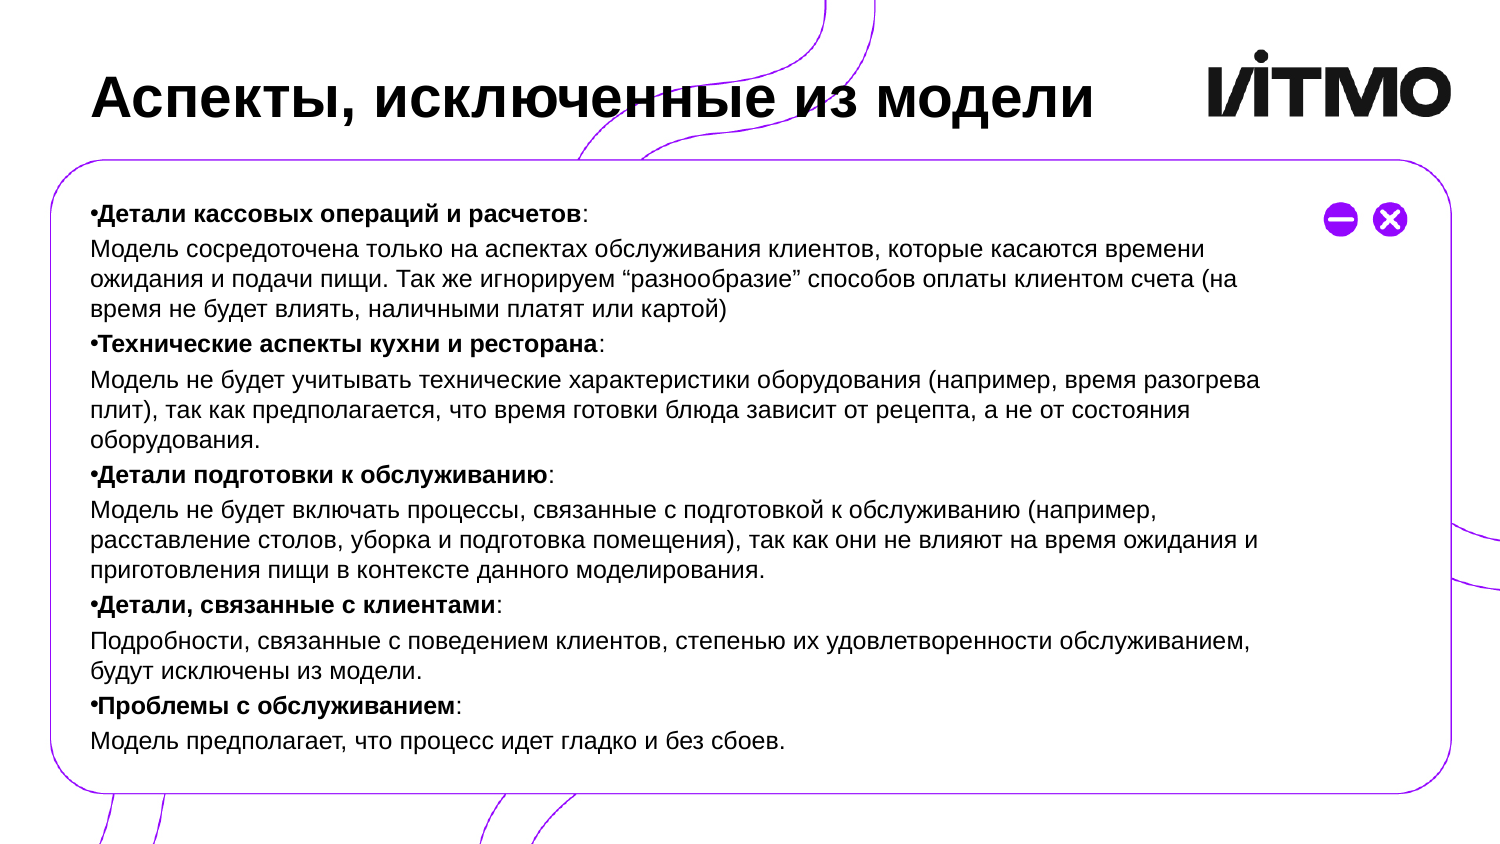

# Аспекты, исключенные из модели
Детали кассовых операций и расчетов:
Модель сосредоточена только на аспектах обслуживания клиентов, которые касаются времени ожидания и подачи пищи. Так же игнорируем “разнообразие” способов оплаты клиентом счета (на время не будет влиять, наличными платят или картой)
Технические аспекты кухни и ресторана:
Модель не будет учитывать технические характеристики оборудования (например, время разогрева плит), так как предполагается, что время готовки блюда зависит от рецепта, а не от состояния оборудования.
Детали подготовки к обслуживанию:
Модель не будет включать процессы, связанные с подготовкой к обслуживанию (например, расставление столов, уборка и подготовка помещения), так как они не влияют на время ожидания и приготовления пищи в контексте данного моделирования.
Детали, связанные с клиентами:
Подробности, связанные с поведением клиентов, степенью их удовлетворенности обслуживанием, будут исключены из модели.
Проблемы с обслуживанием:
Модель предполагает, что процесс идет гладко и без сбоев.